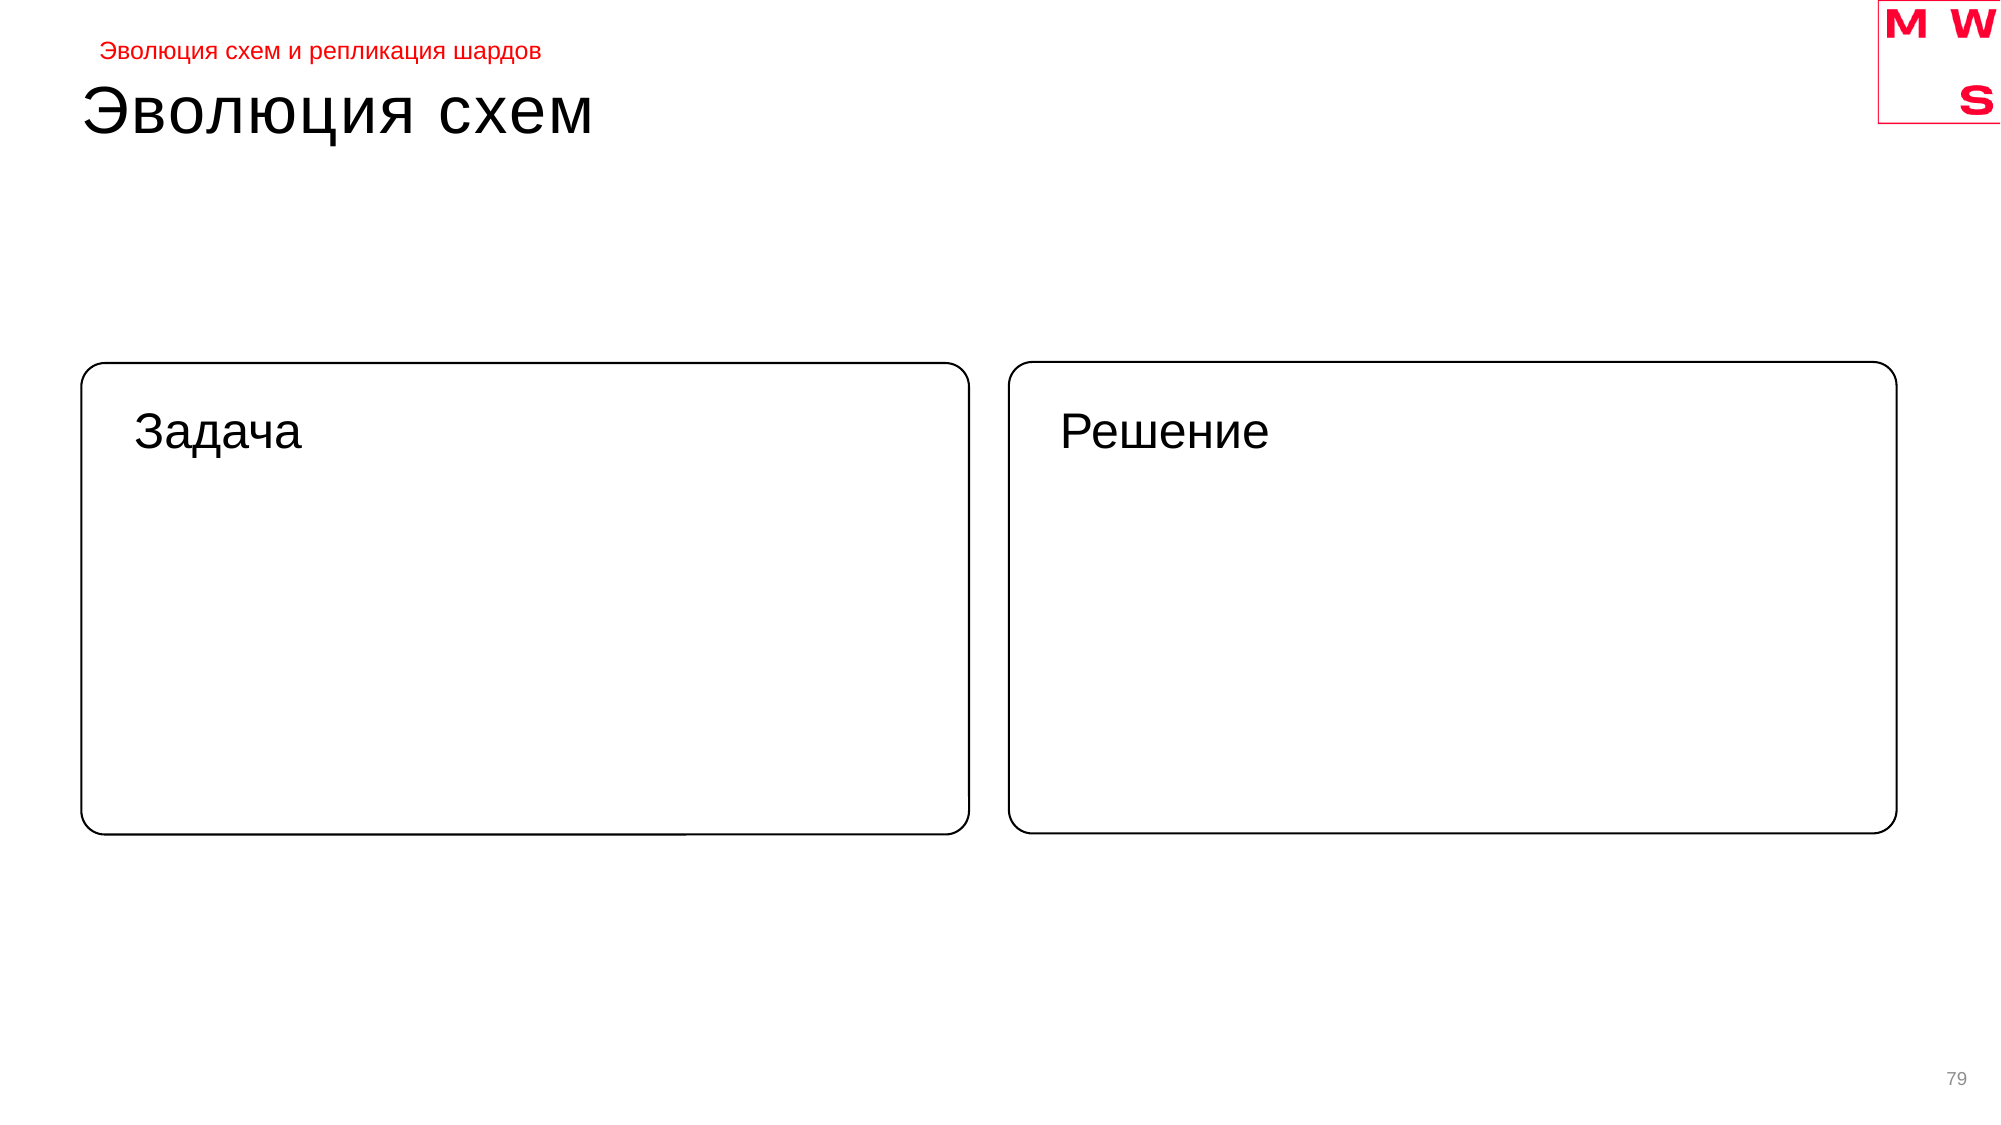

Эволюция схем и репликация шардов
# Эволюция схем

Задача
Решение

79